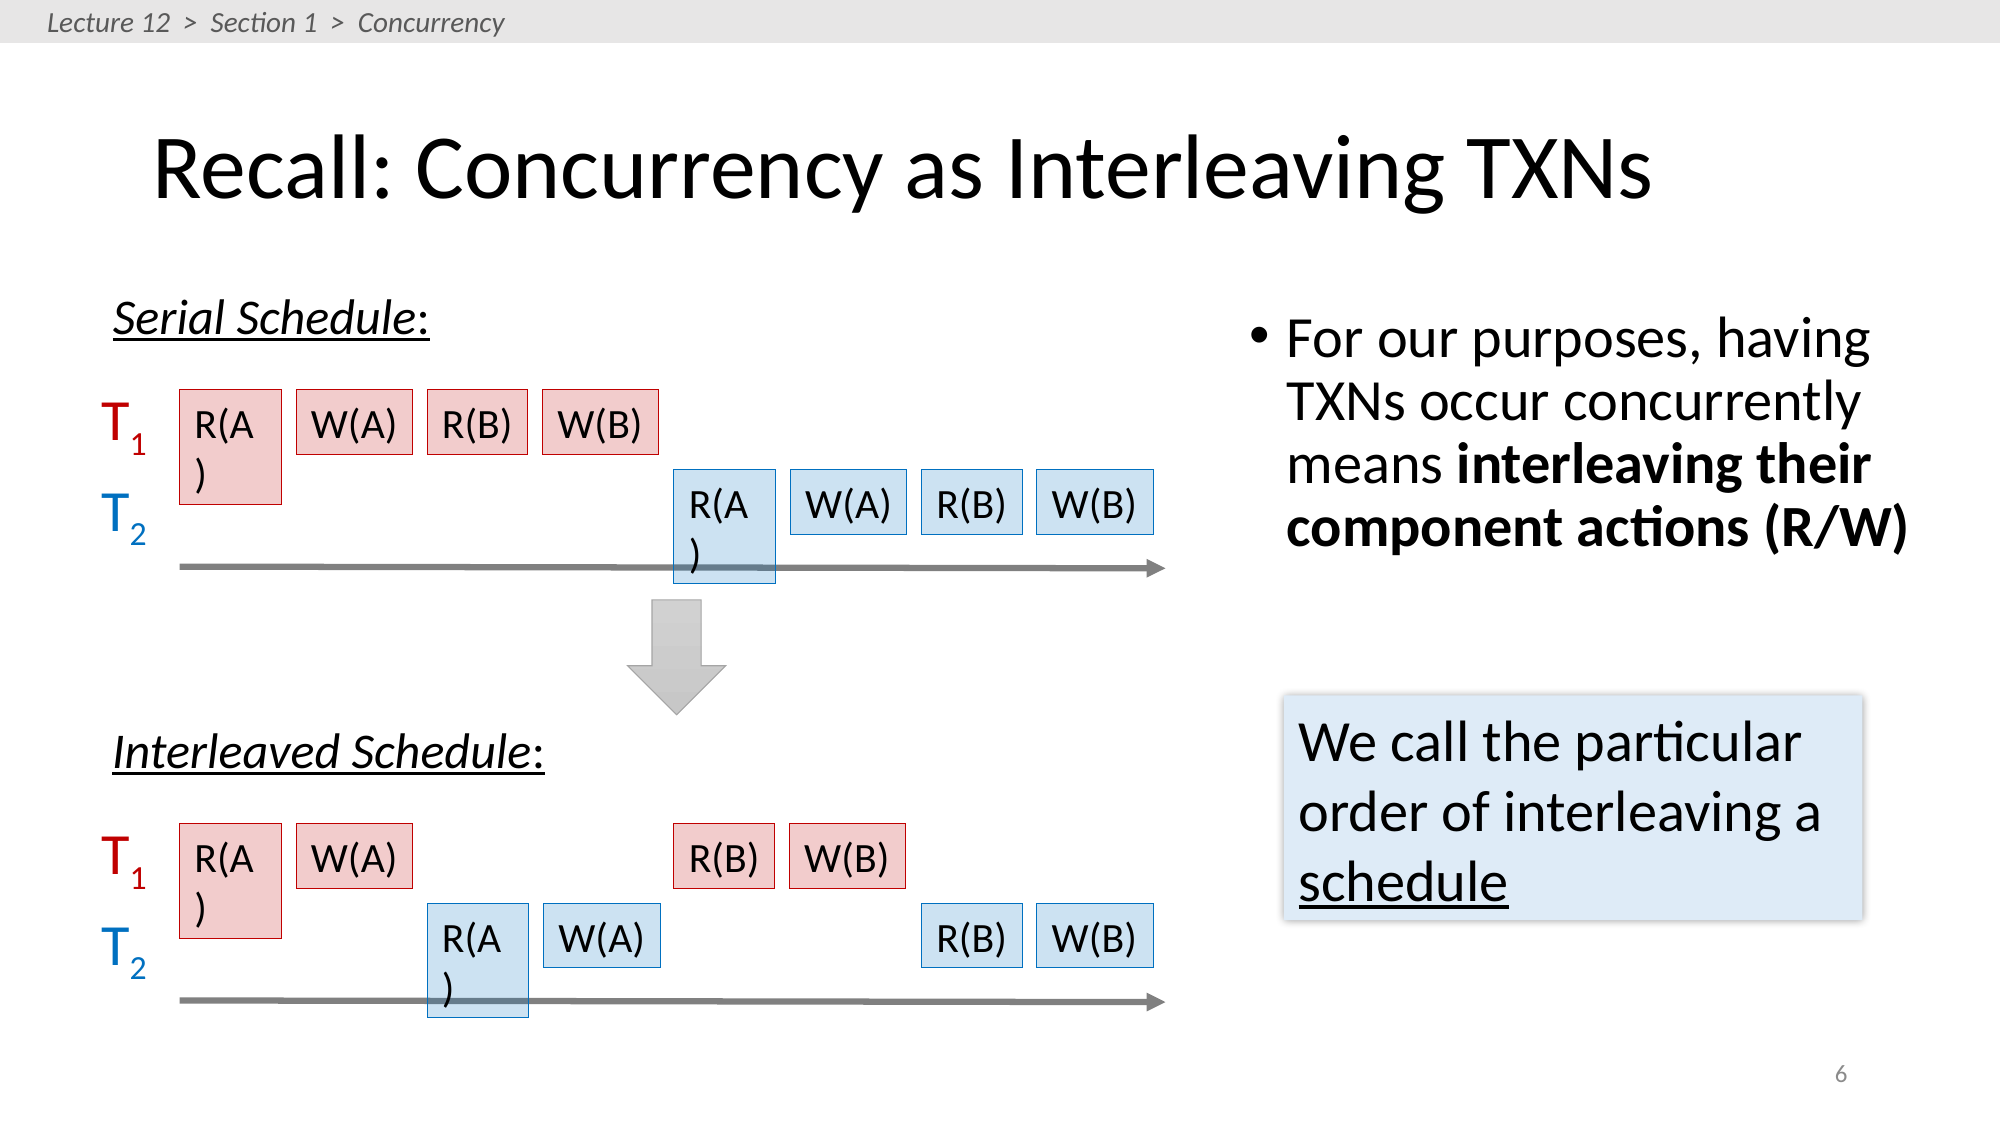

Lecture 12  >  Section 1  >  Concurrency
# Recall: Concurrency as Interleaving TXNs
Serial Schedule:
For our purposes, having TXNs occur concurrently means interleaving their component actions (R/W)
T1
R(A)
W(A)
R(B)
W(B)
T2
R(A)
W(A)
R(B)
W(B)

We call the particular order of interleaving a schedule
Interleaved Schedule:
T1
R(A)
W(A)
R(B)
W(B)
T2
R(A)
W(A)
R(B)
W(B)
6